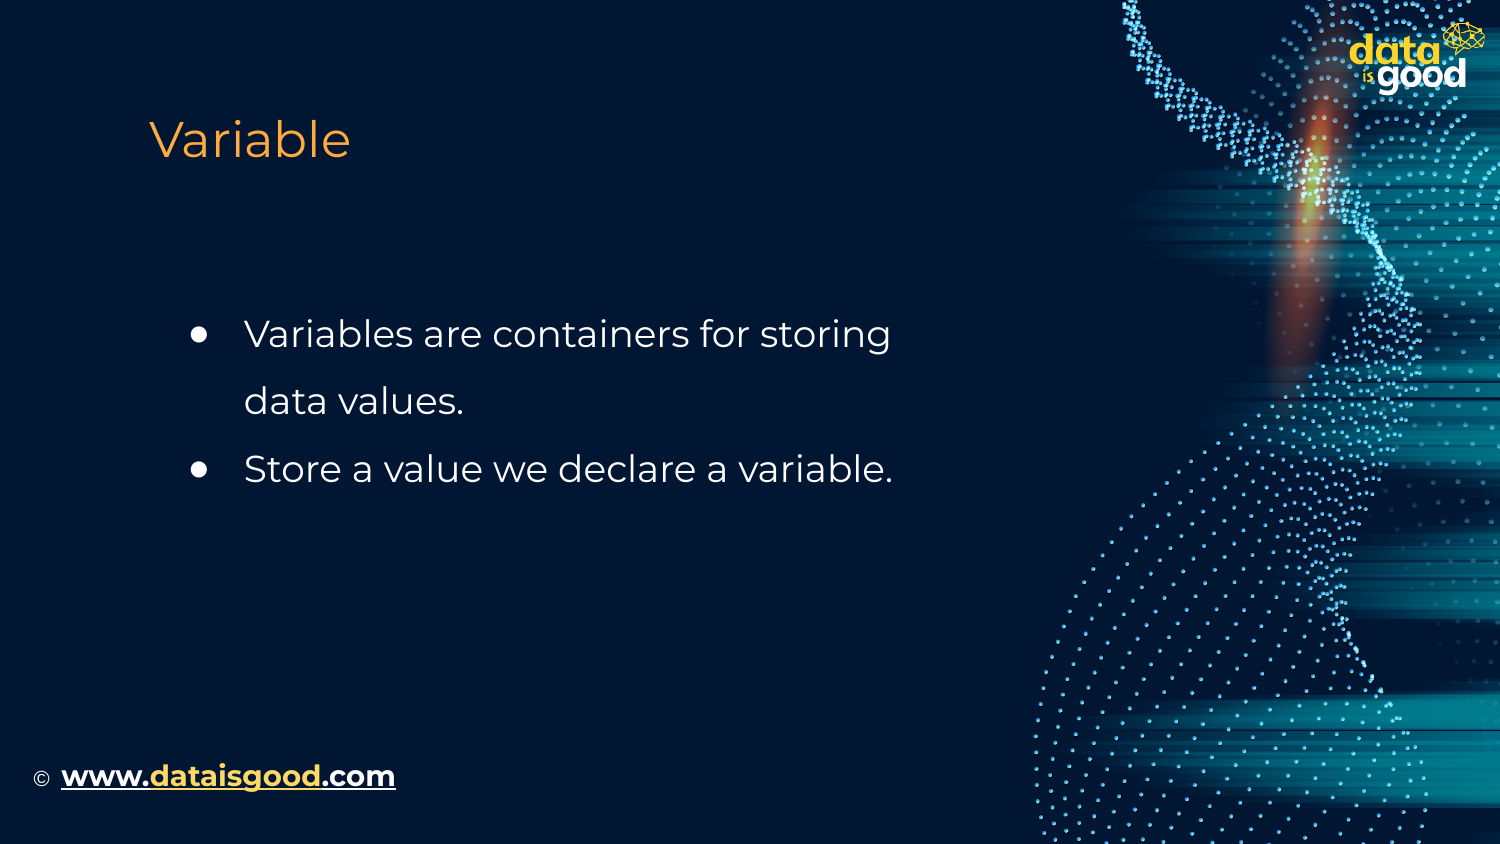

# Variable
Variables are containers for storing data values.
Store a value we declare a variable.